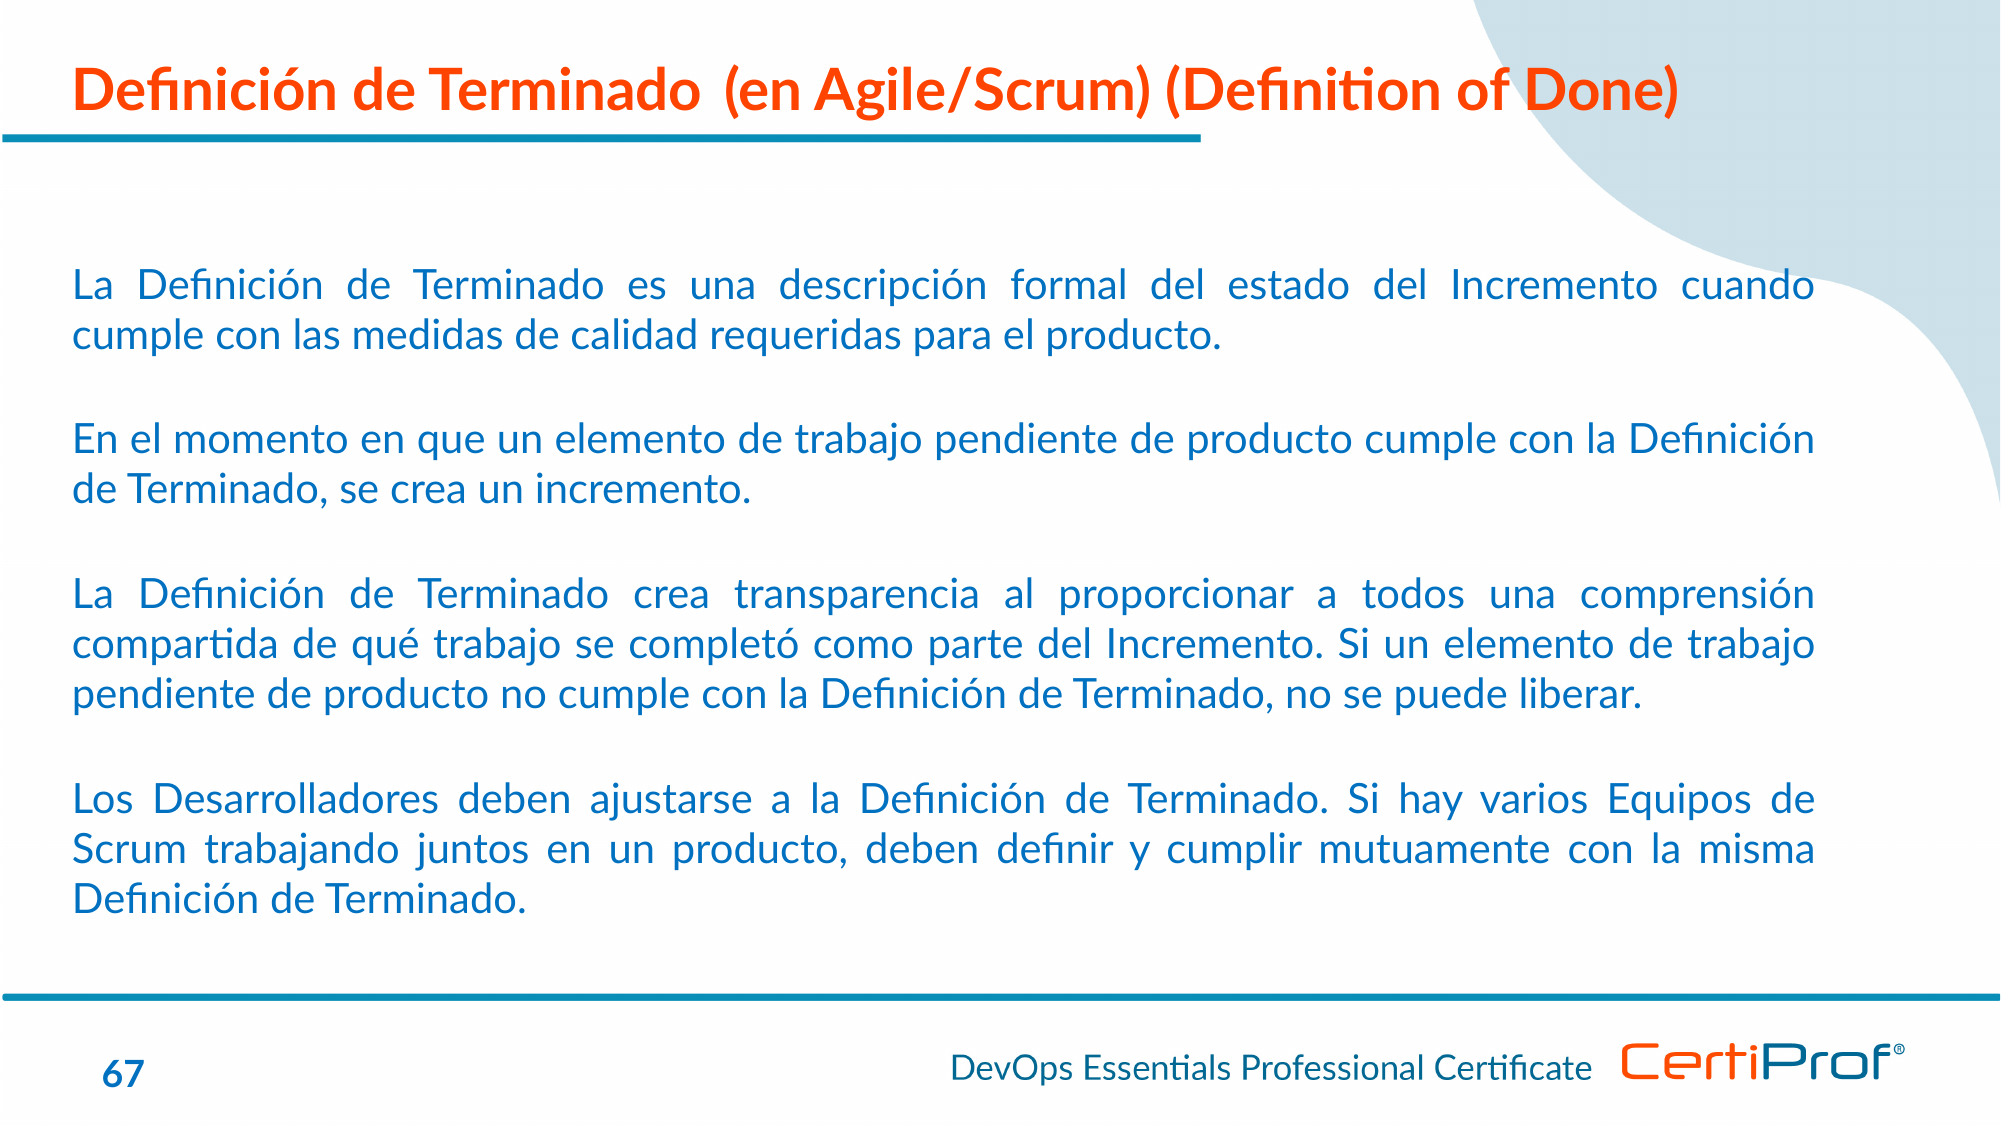

Definición de Terminado  (en Agile/Scrum) (Definition of Done)
La Definición de Terminado es una descripción formal del estado del Incremento cuando cumple con las medidas de calidad requeridas para el producto.

En el momento en que un elemento de trabajo pendiente de producto cumple con la Definición de Terminado, se crea un incremento.

La Definición de Terminado crea transparencia al proporcionar a todos una comprensión compartida de qué trabajo se completó como parte del Incremento. Si un elemento de trabajo pendiente de producto no cumple con la Definición de Terminado, no se puede liberar.

Los Desarrolladores deben ajustarse a la Definición de Terminado. Si hay varios Equipos de Scrum trabajando juntos en un producto, deben definir y cumplir mutuamente con la misma Definición de Terminado.